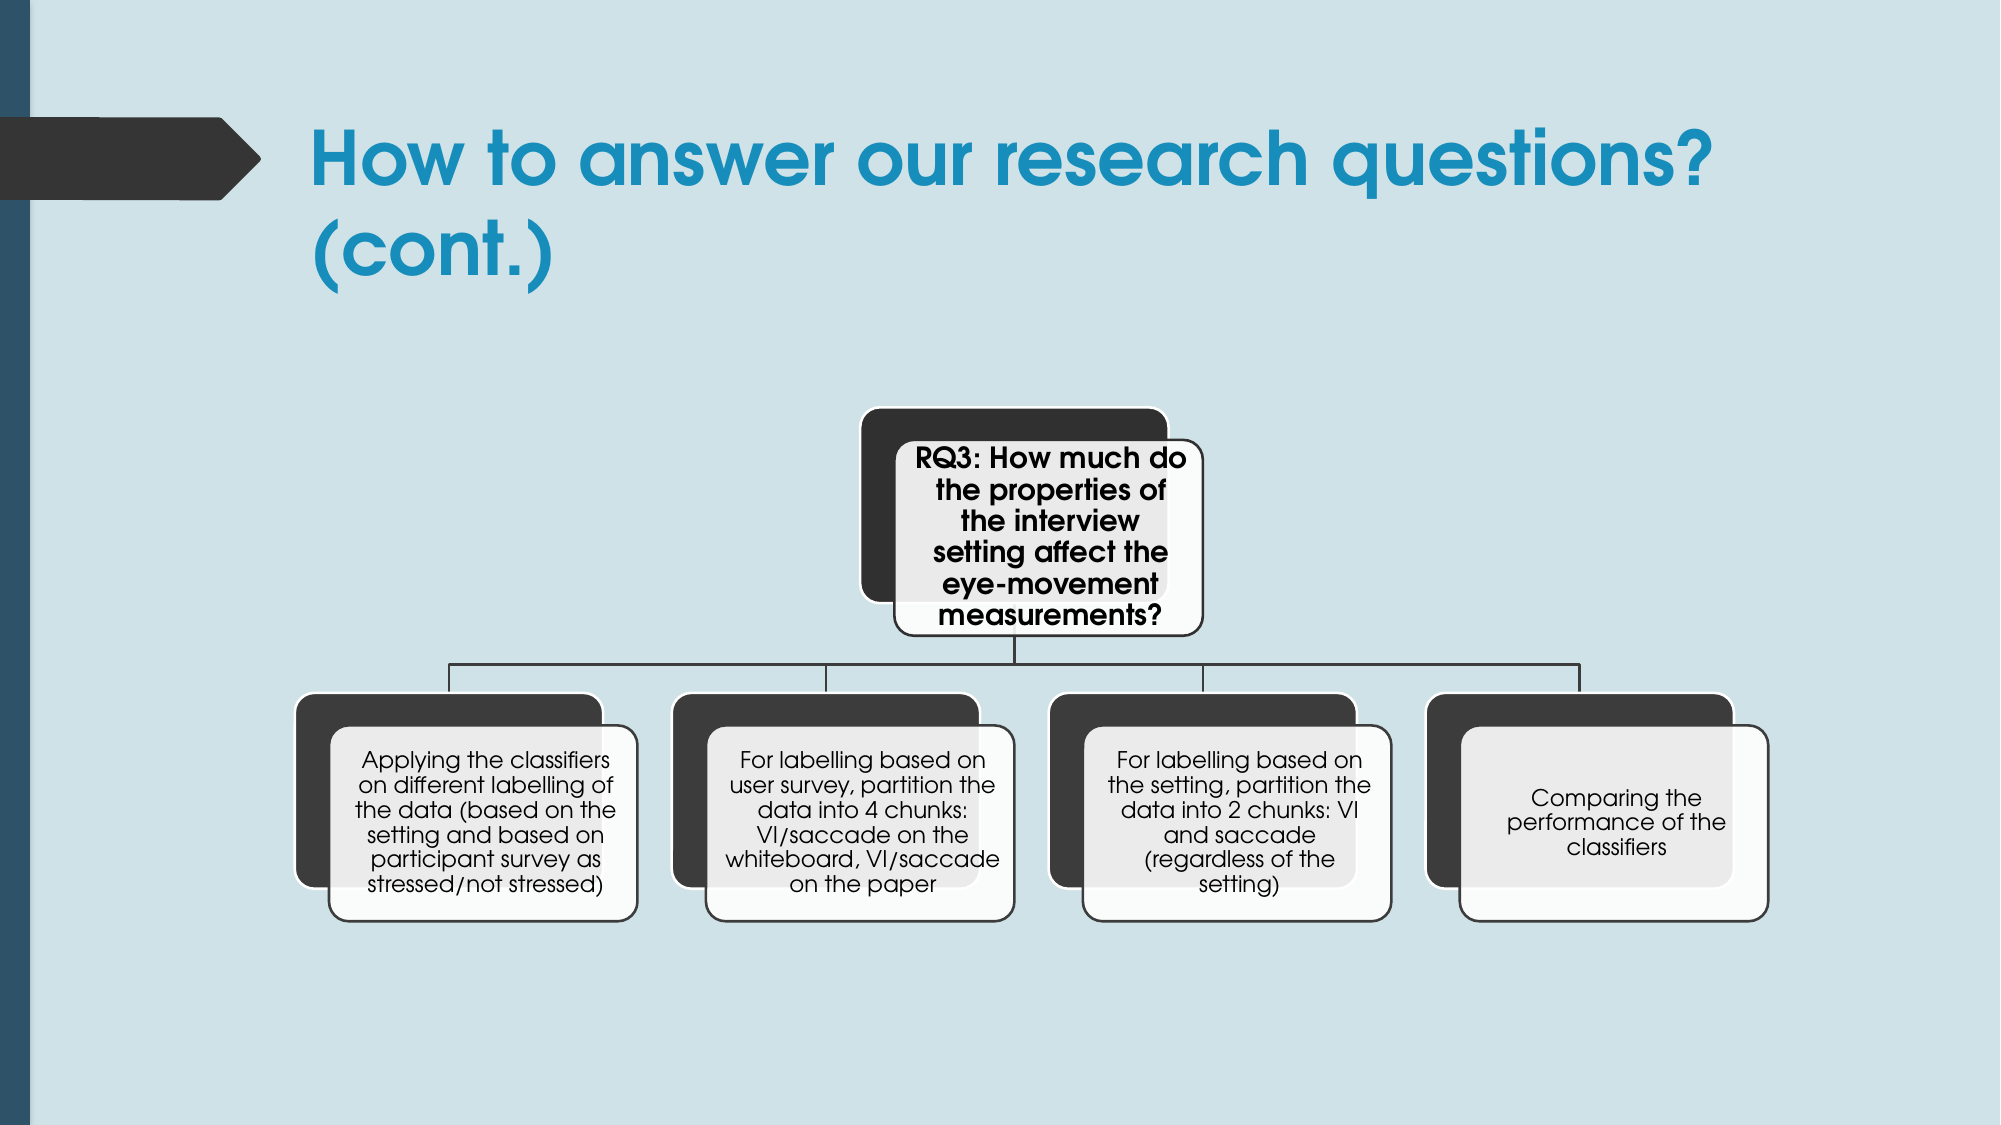

# How to answer our research questions? (cont.)

RQ3: How much do the properties of the interview setting affect the eye-movement measurements?
Applying the classifiers on different labelling of the data (based on the setting and based on participant survey as stressed/not stressed)
For labelling based on user survey, partition the data into 4 chunks: VI/saccade on the whiteboard, VI/saccade on the paper
For labelling based on the setting, partition the data into 2 chunks: VI and saccade (regardless of the setting)
Comparing the performance of the classifiers